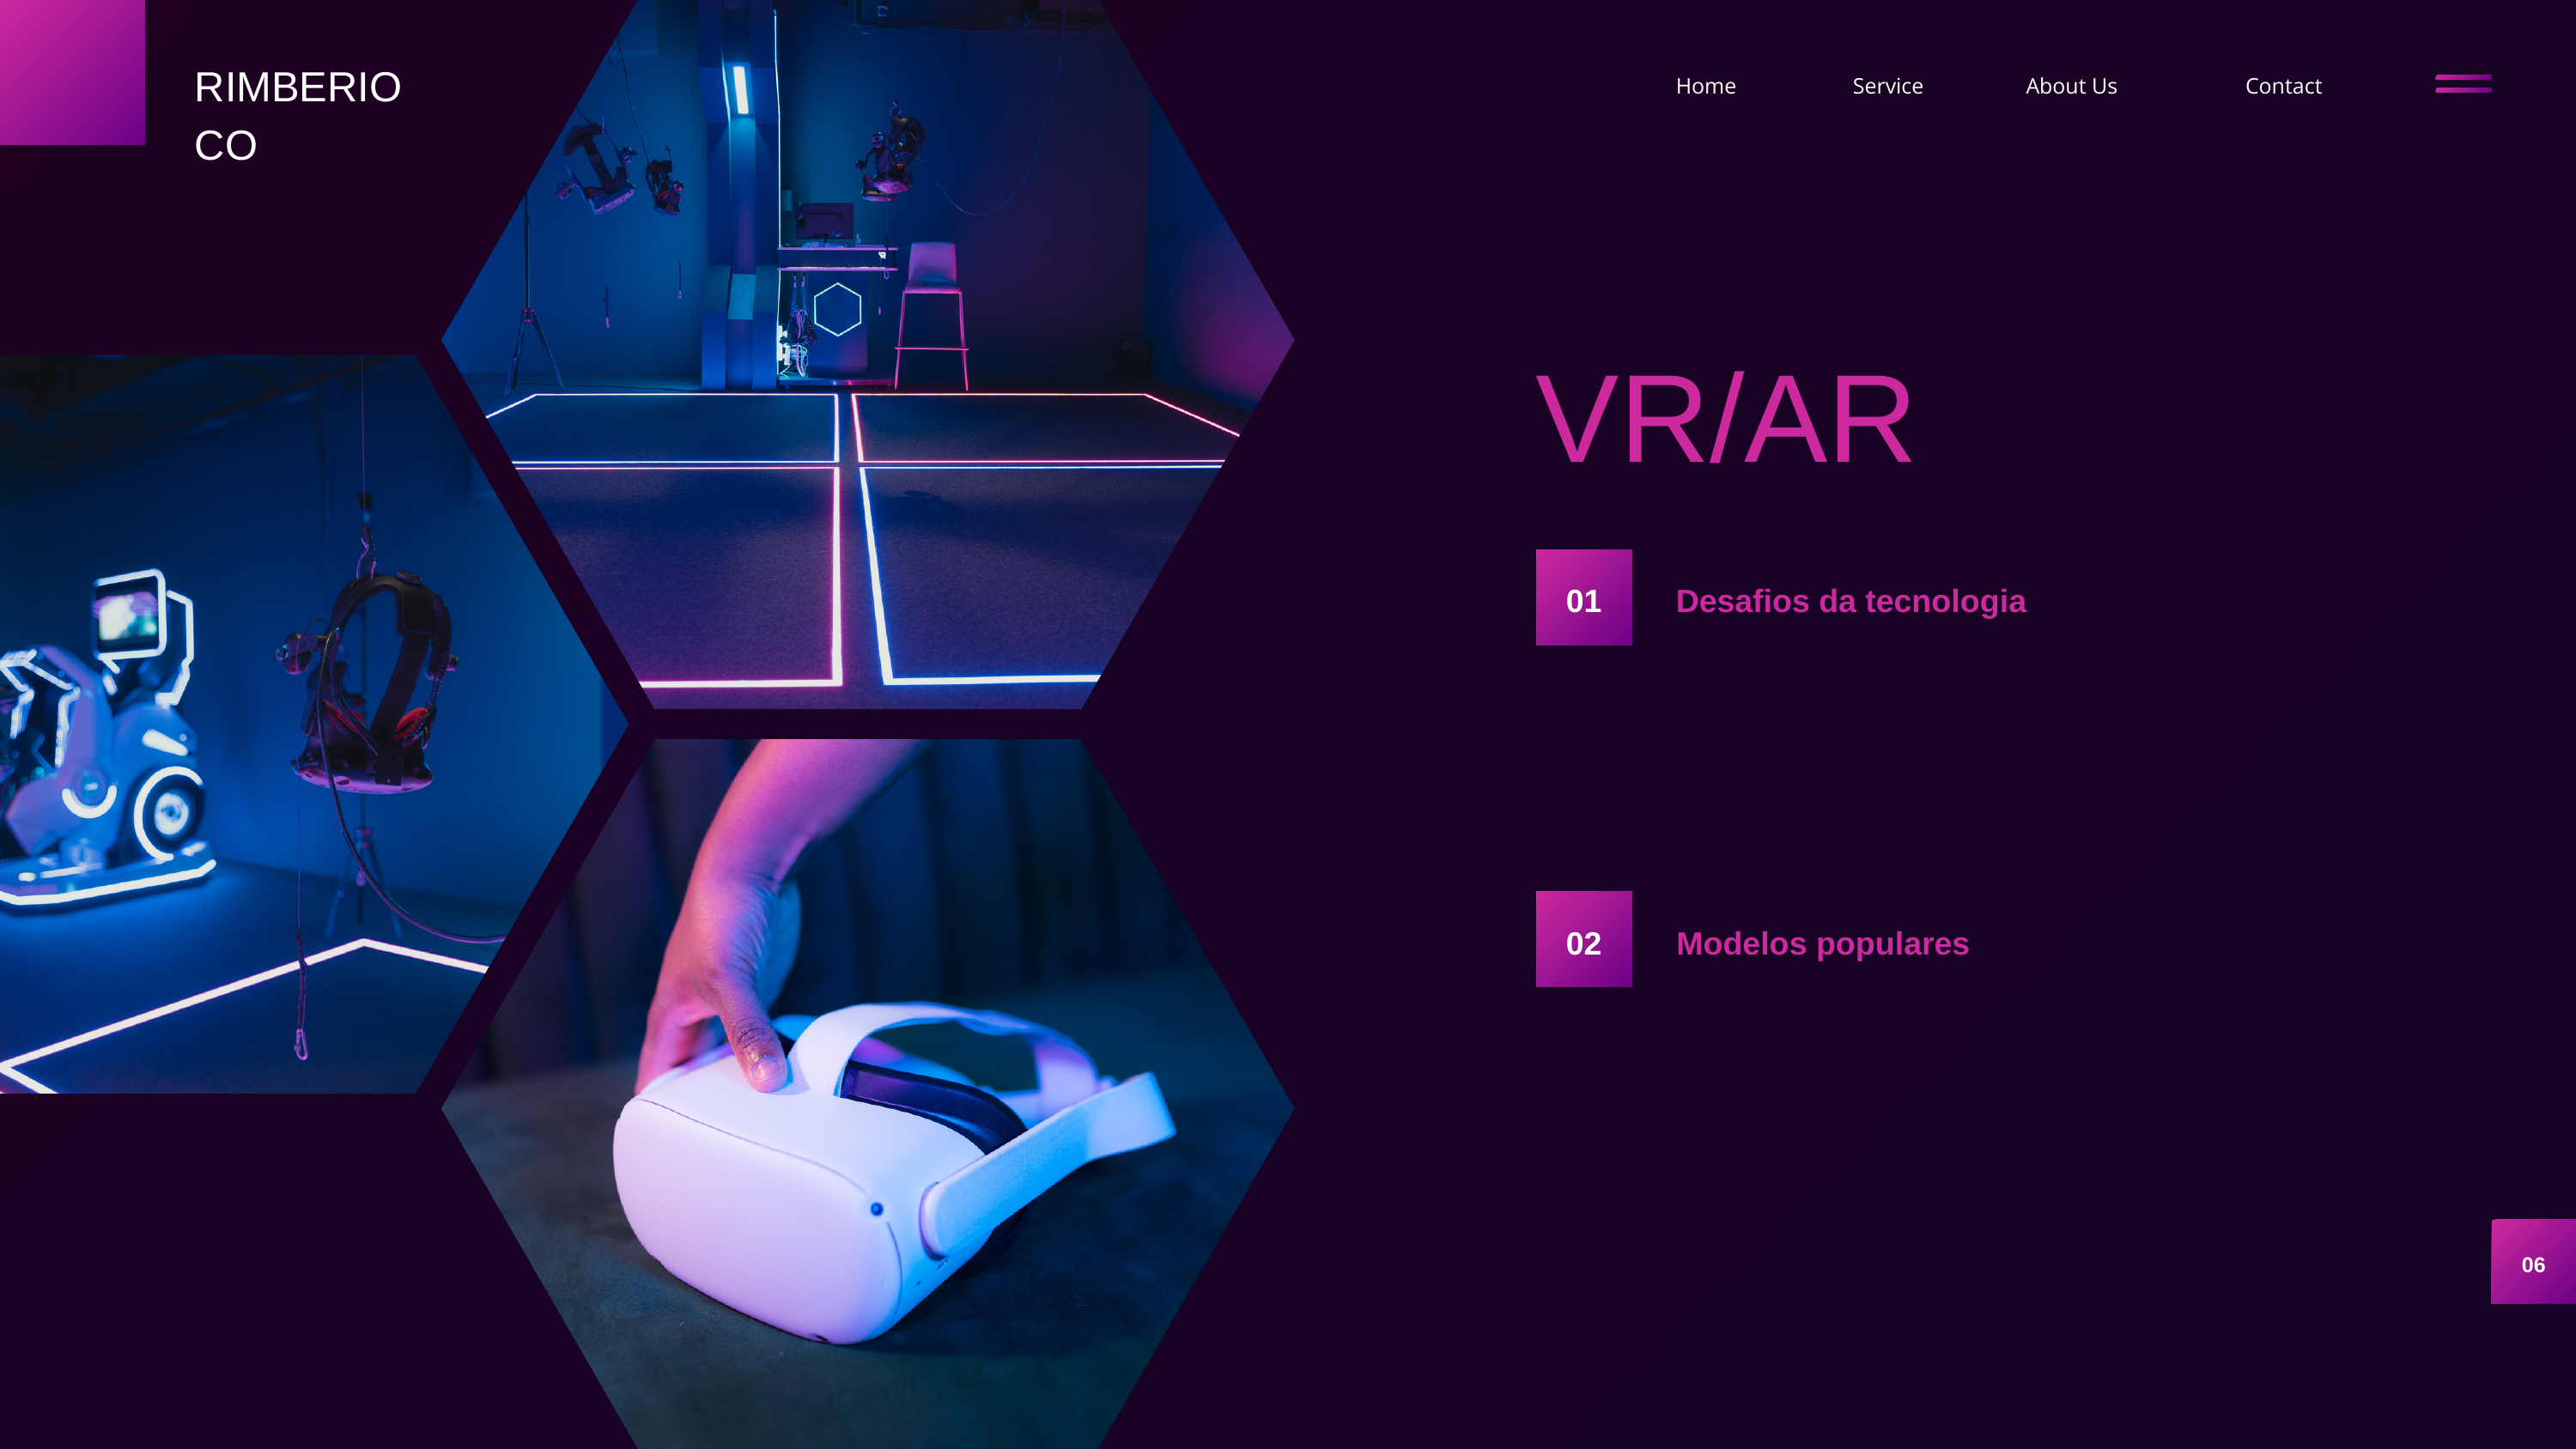

RIMBERIO CO
Home
Service
About Us
Contact

VR/AR

01
Desafios da tecnologia

02
Modelos populares

06